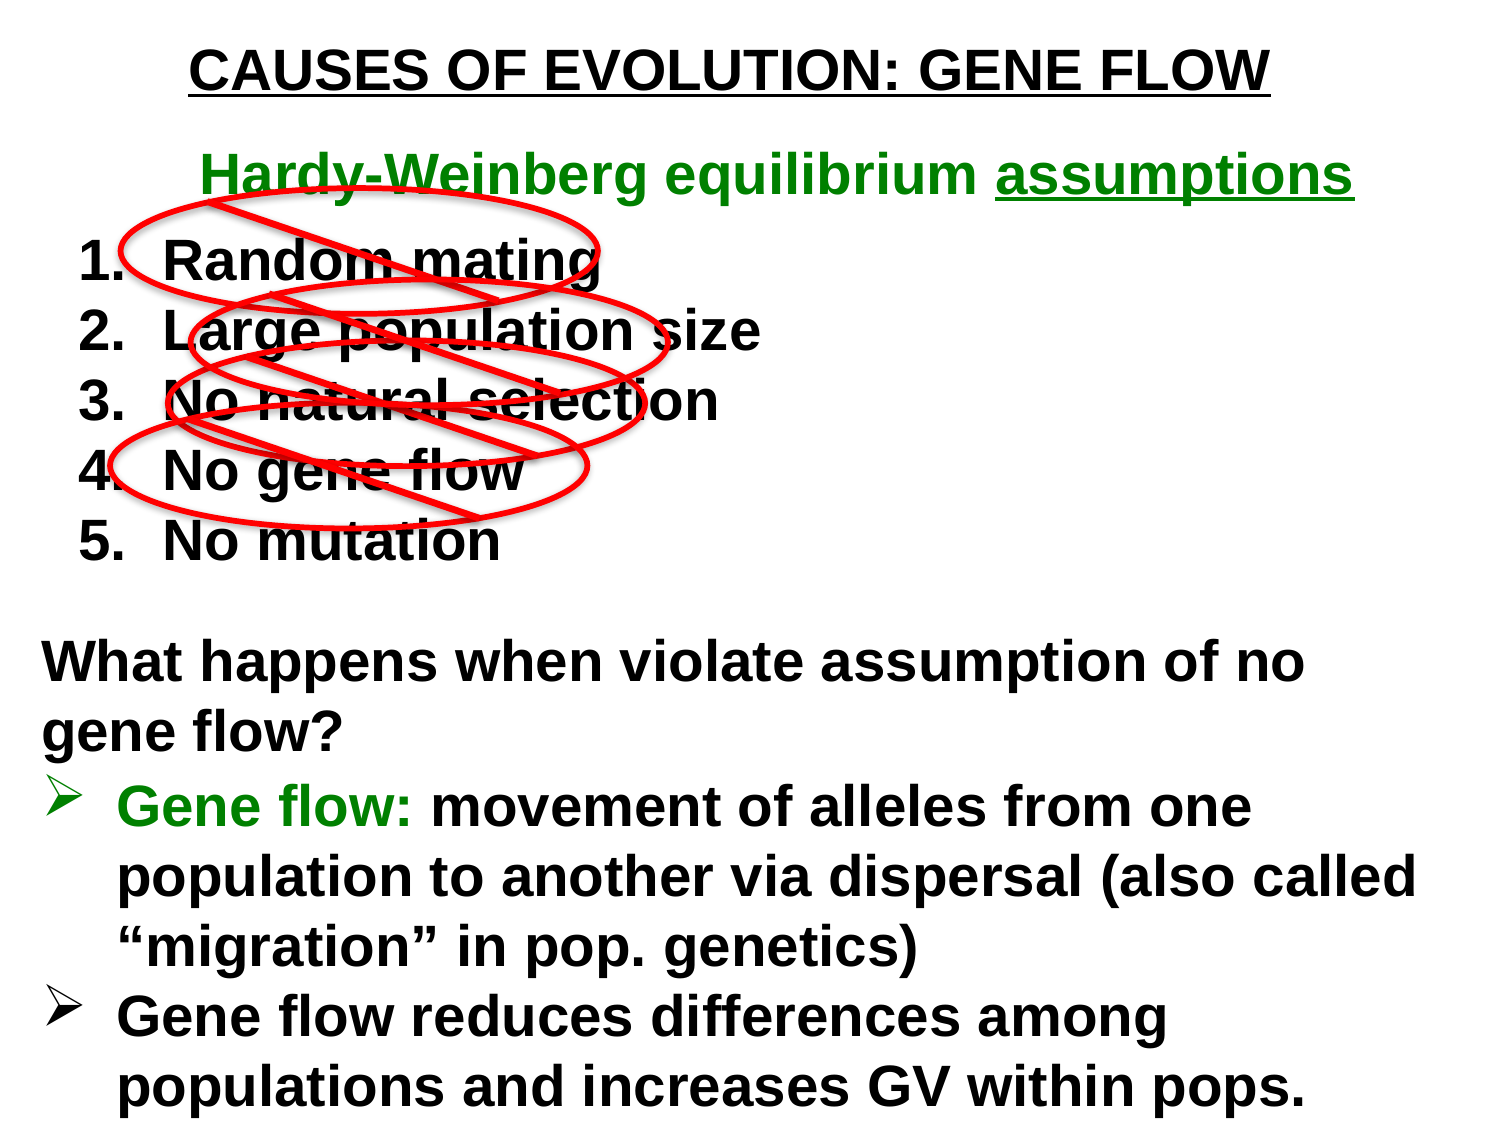

CAUSES OF EVOLUTION: GENE FLOW
Hardy-Weinberg equilibrium assumptions

Random mating
Large population size
No natural selection
No gene flow
No mutation

What happens when violate assumption of no gene flow?
Gene flow: movement of alleles from one population to another via dispersal (also called “migration” in pop. genetics)
Gene flow reduces differences among populations and increases GV within pops.